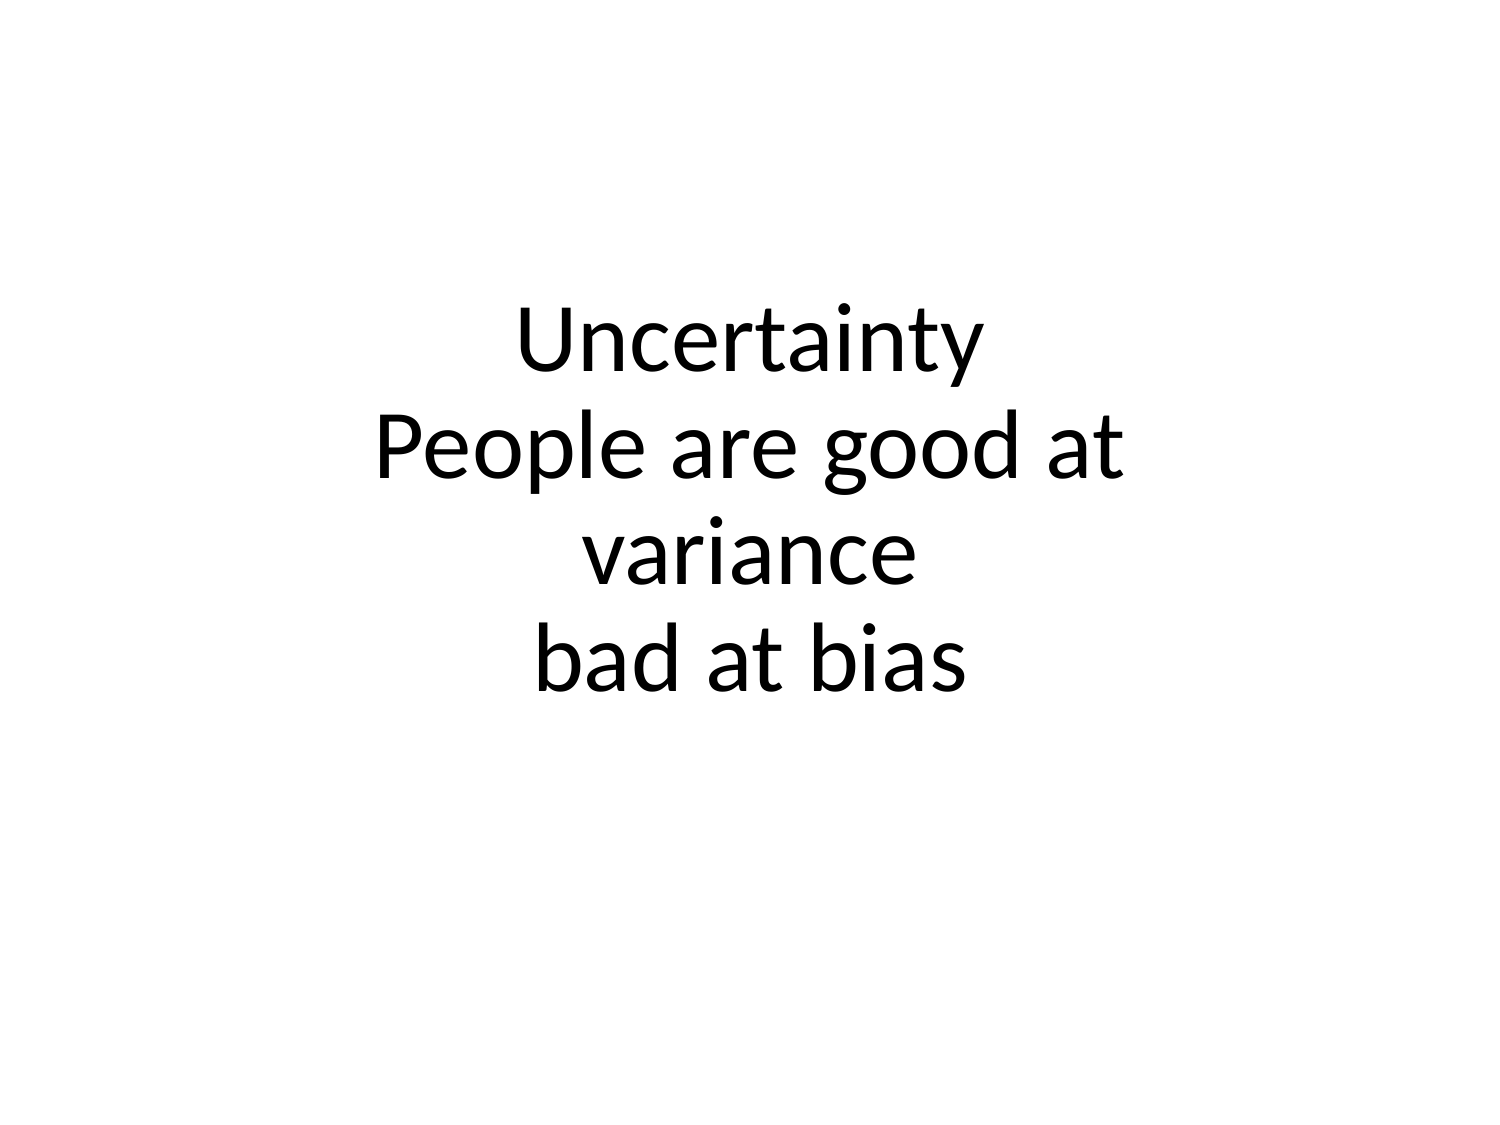

# Uncertainty People are good at variance bad at bias